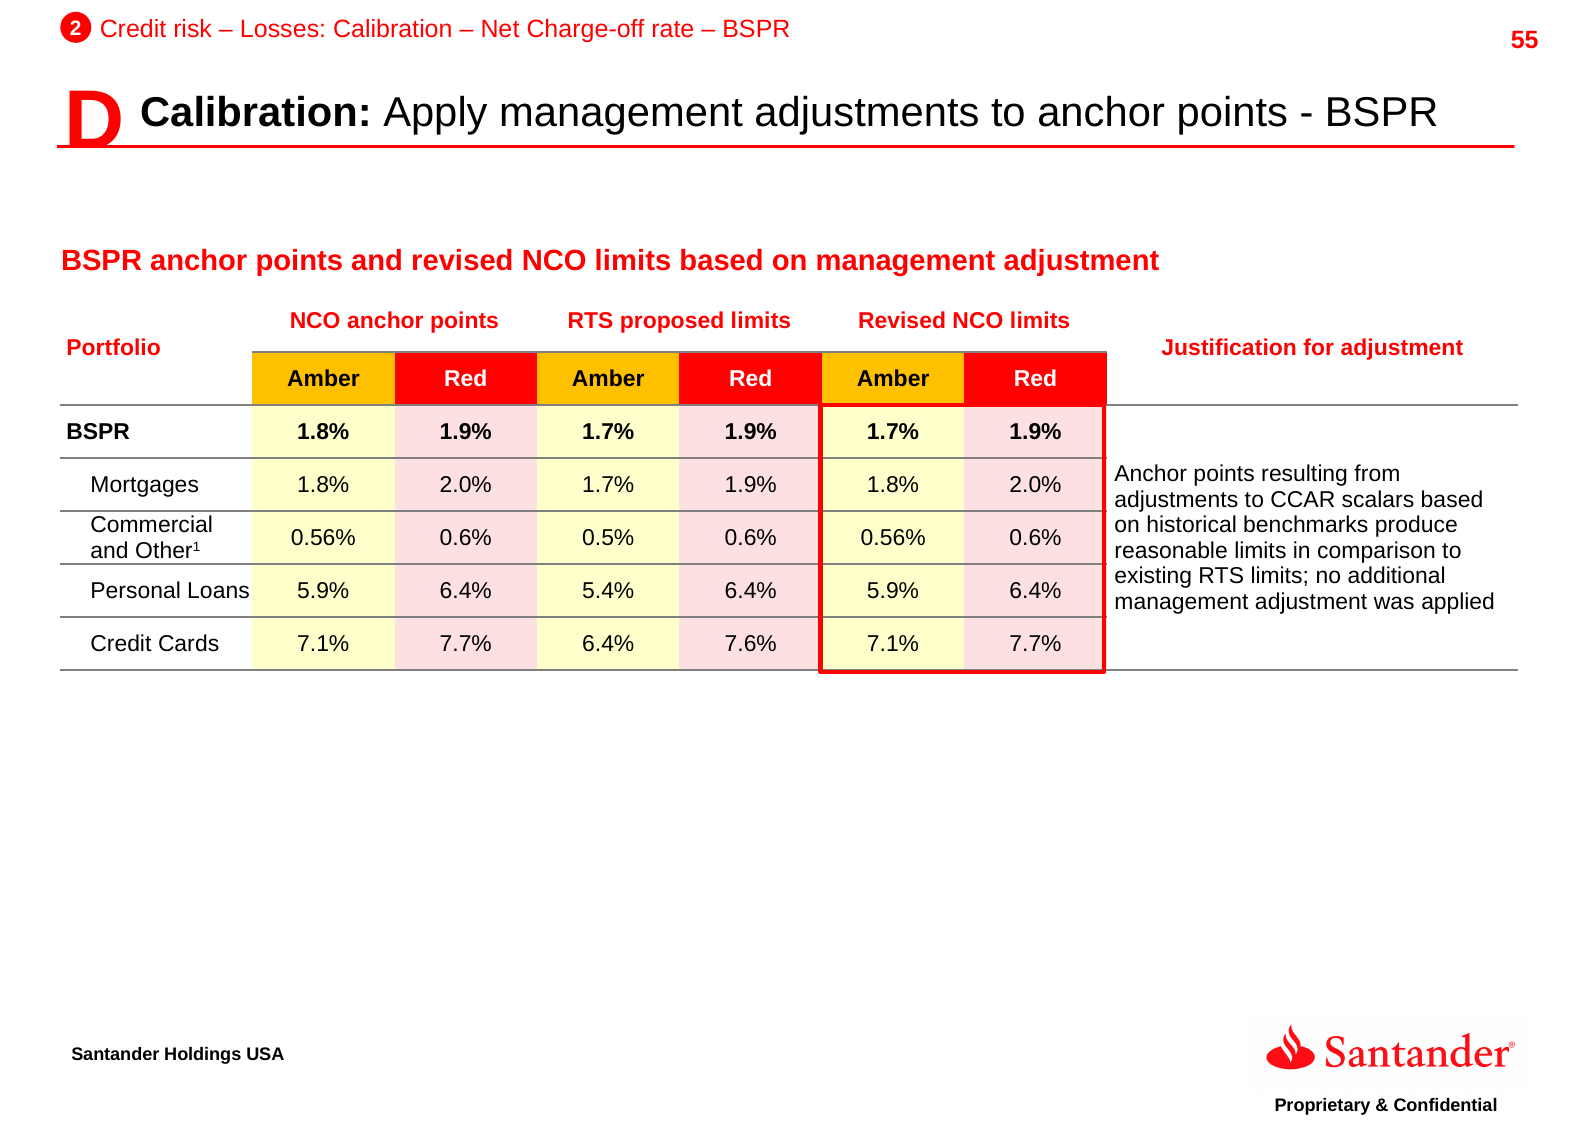

2
Credit risk – Losses: Calibration – Net Charge-off rate – BSPR
D
Calibration: Apply management adjustments to anchor points - BSPR
BSPR anchor points and revised NCO limits based on management adjustment
| Portfolio | NCO anchor points |  | RTS proposed limits |  | Revised NCO limits |  | Justification for adjustment |
| --- | --- | --- | --- | --- | --- | --- | --- |
|  | Amber | Red | Amber | Red | Amber | Red |  |
| BSPR | 1.8% | 1.9% | 1.7% | 1.9% | 1.7% | 1.9% | Anchor points resulting from adjustments to CCAR scalars based on historical benchmarks produce reasonable limits in comparison to existing RTS limits; no additional management adjustment was applied |
| Mortgages | 1.8% | 2.0% | 1.7% | 1.9% | 1.8% | 2.0% |  |
| Commercial and Other1 | 0.56% | 0.6% | 0.5% | 0.6% | 0.56% | 0.6% |  |
| Personal Loans | 5.9% | 6.4% | 5.4% | 6.4% | 5.9% | 6.4% |  |
| Credit Cards | 7.1% | 7.7% | 6.4% | 7.6% | 7.1% | 7.7% |  |